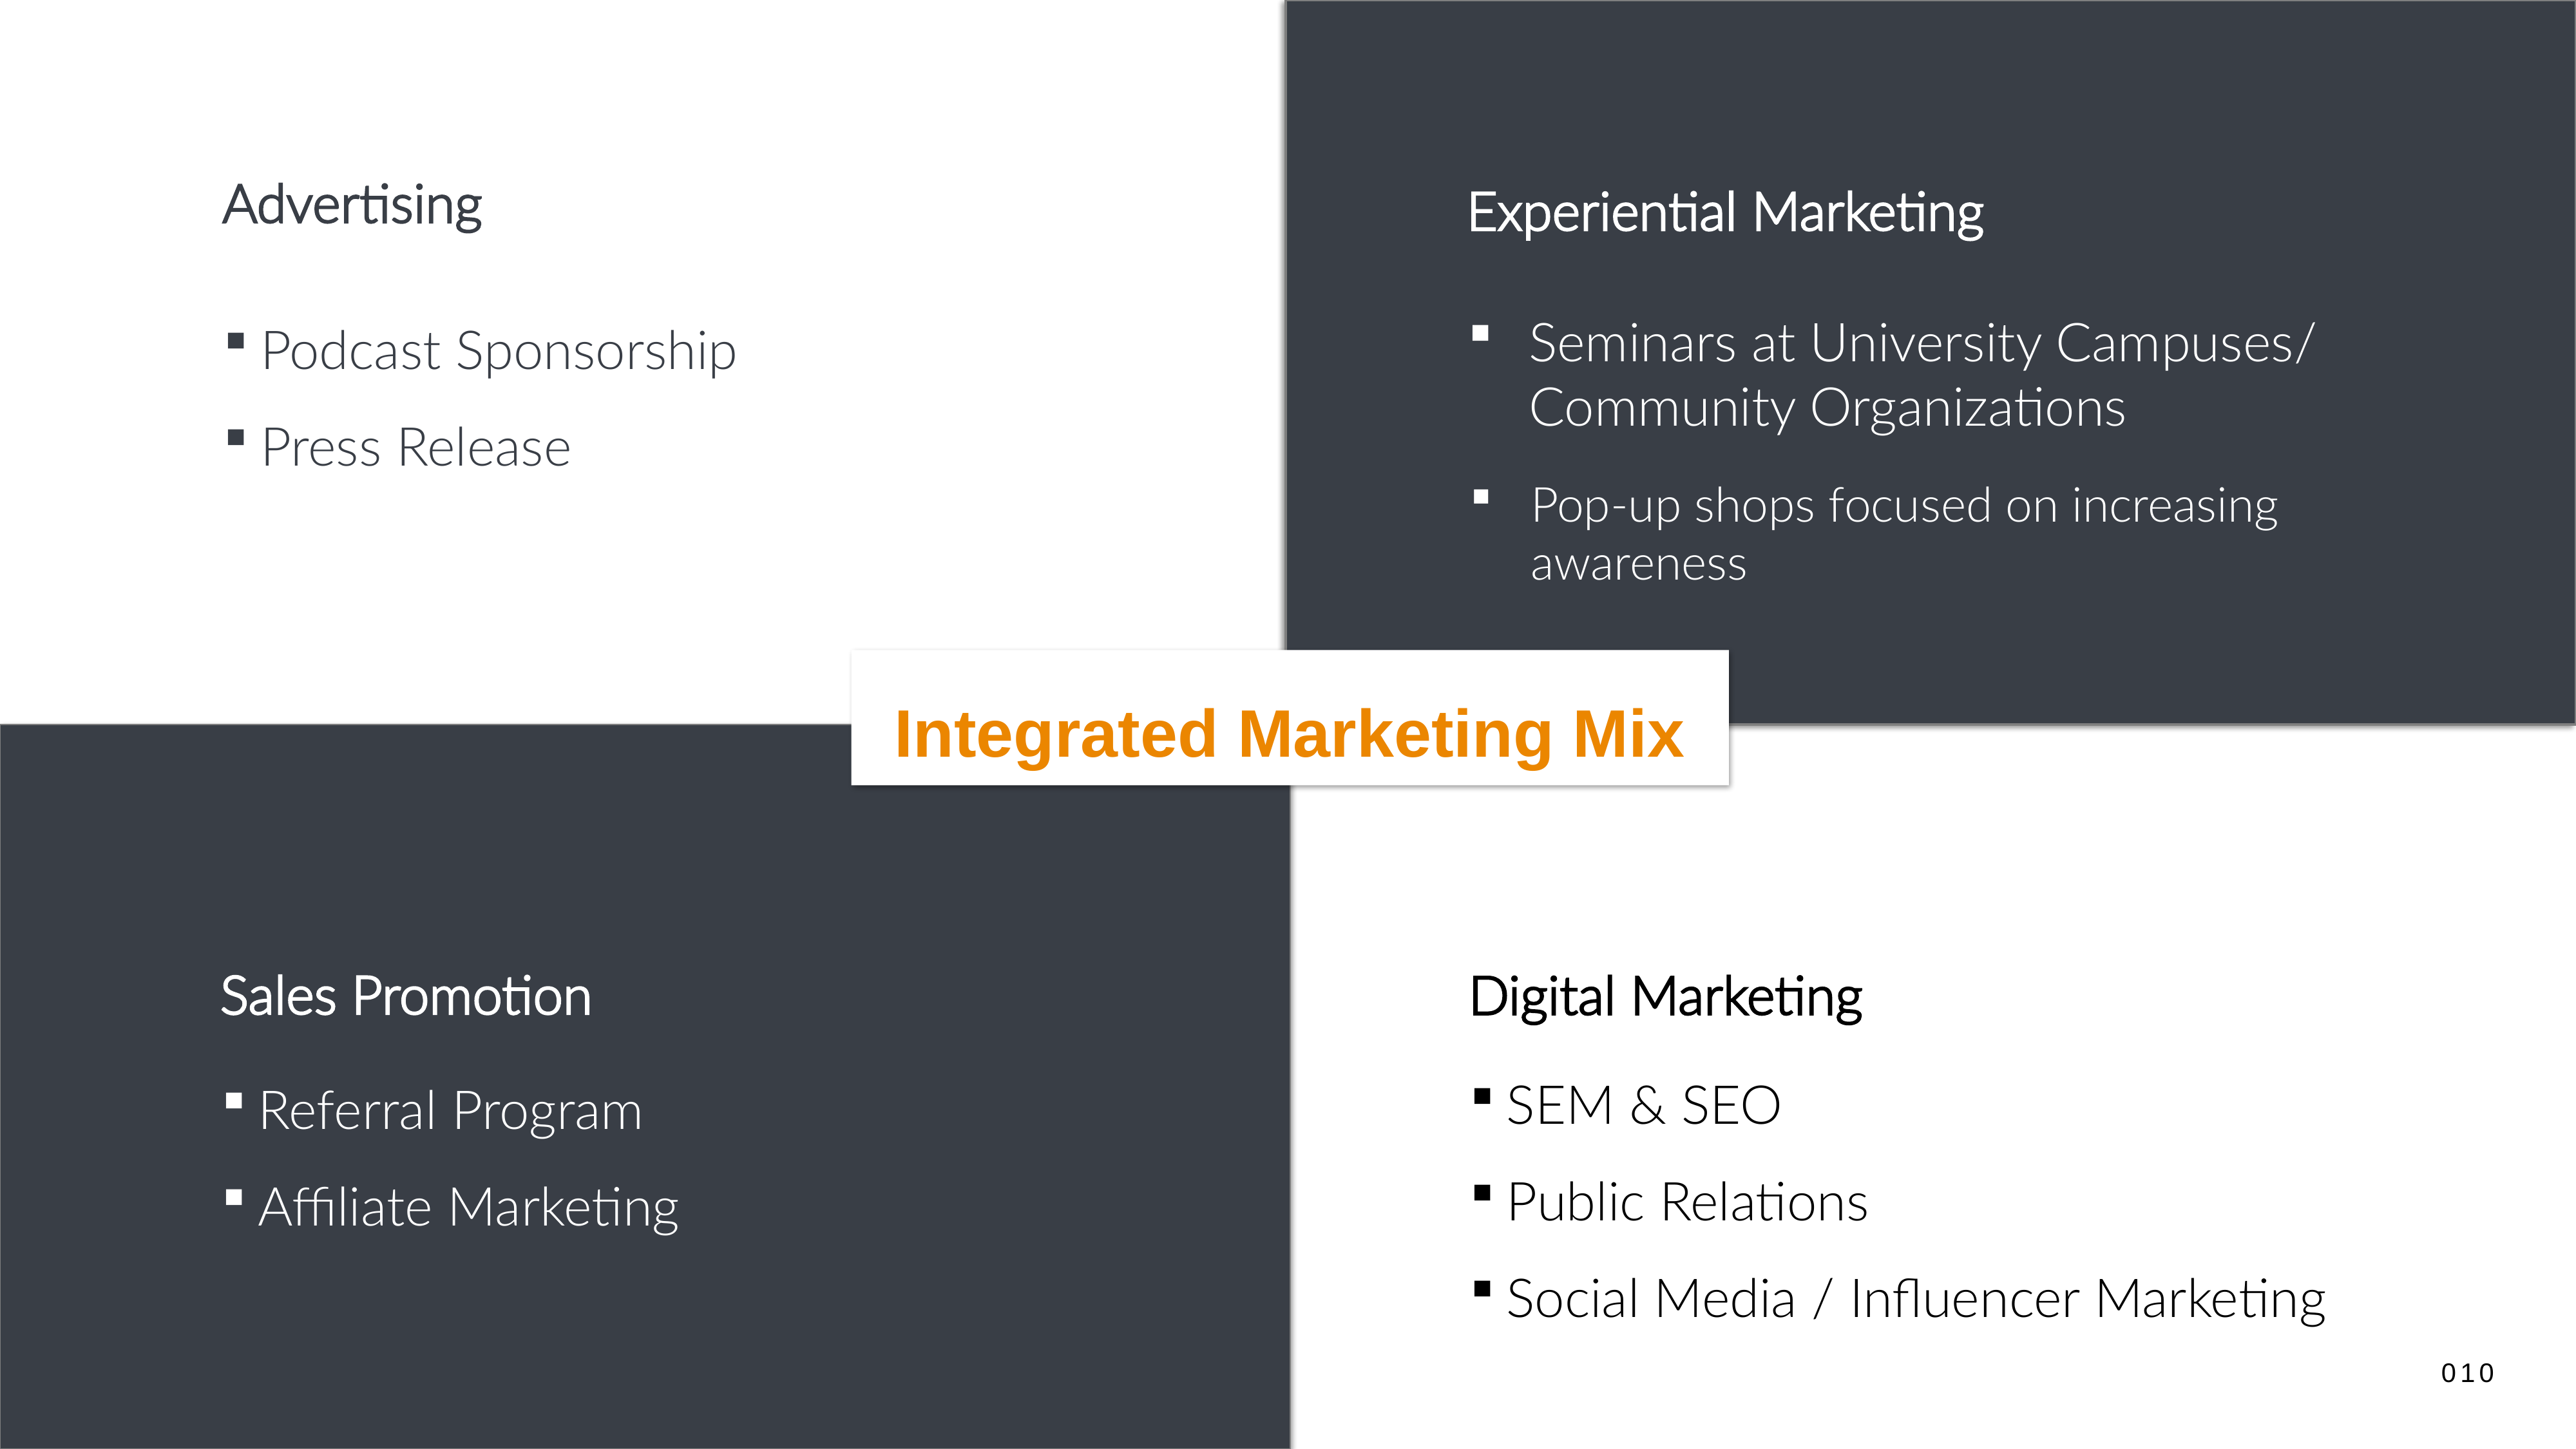

Advertising
Podcast Sponsorship
Press Release
Experiential Marketing
Seminars at University Campuses/
Community Organizations
Pop-up shops focused on increasing
awareness
Integrated Marketing Mix

Sales Promotion
Referral Program
Affiliate Marketing
Digital Marketing
SEM & SEO
Public Relations
Social Media / Influencer Marketing